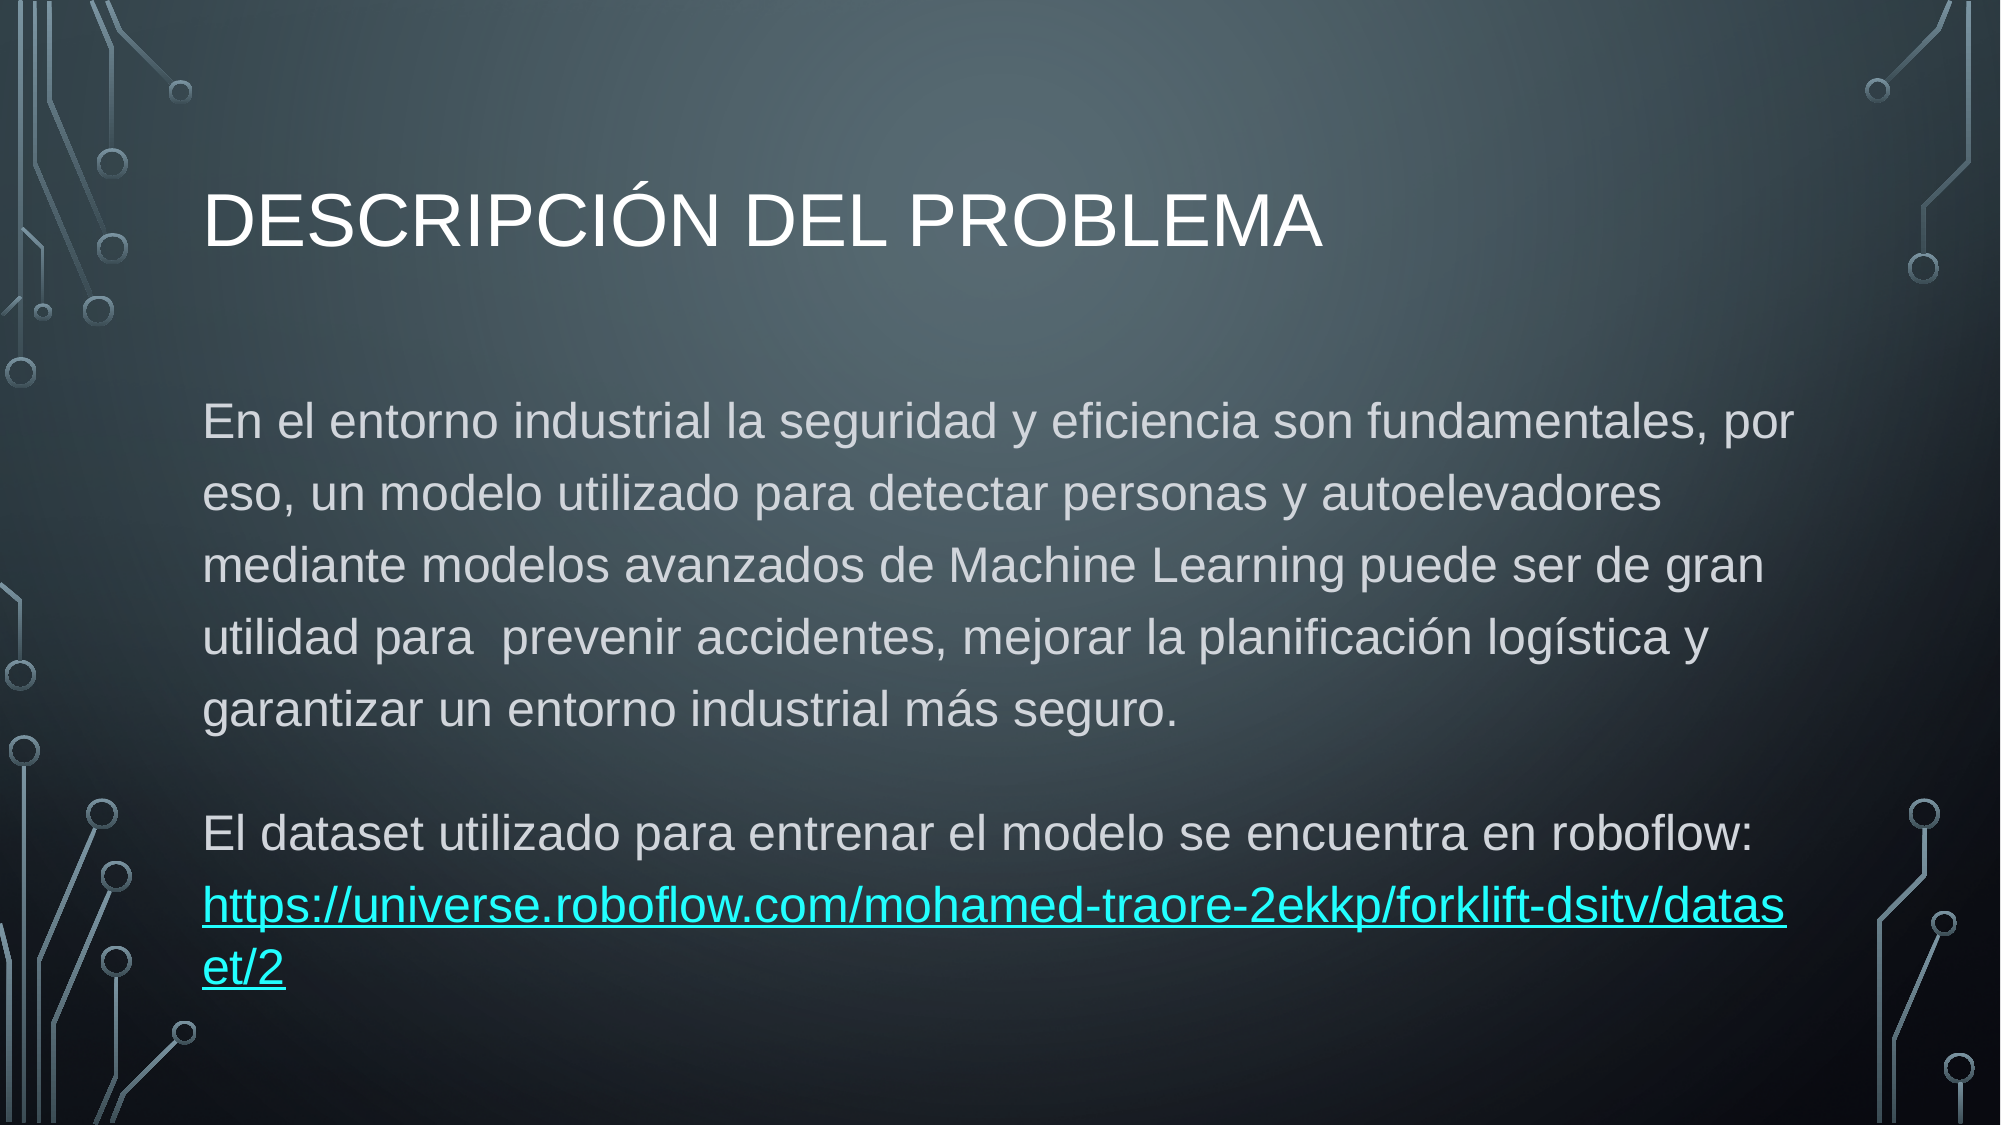

# Descripción del problema
En el entorno industrial la seguridad y eficiencia son fundamentales, por eso, un modelo utilizado para detectar personas y autoelevadores mediante modelos avanzados de Machine Learning puede ser de gran utilidad para  prevenir accidentes, mejorar la planificación logística y garantizar un entorno industrial más seguro.
El dataset utilizado para entrenar el modelo se encuentra en roboflow:
https://universe.roboflow.com/mohamed-traore-2ekkp/forklift-dsitv/dataset/2